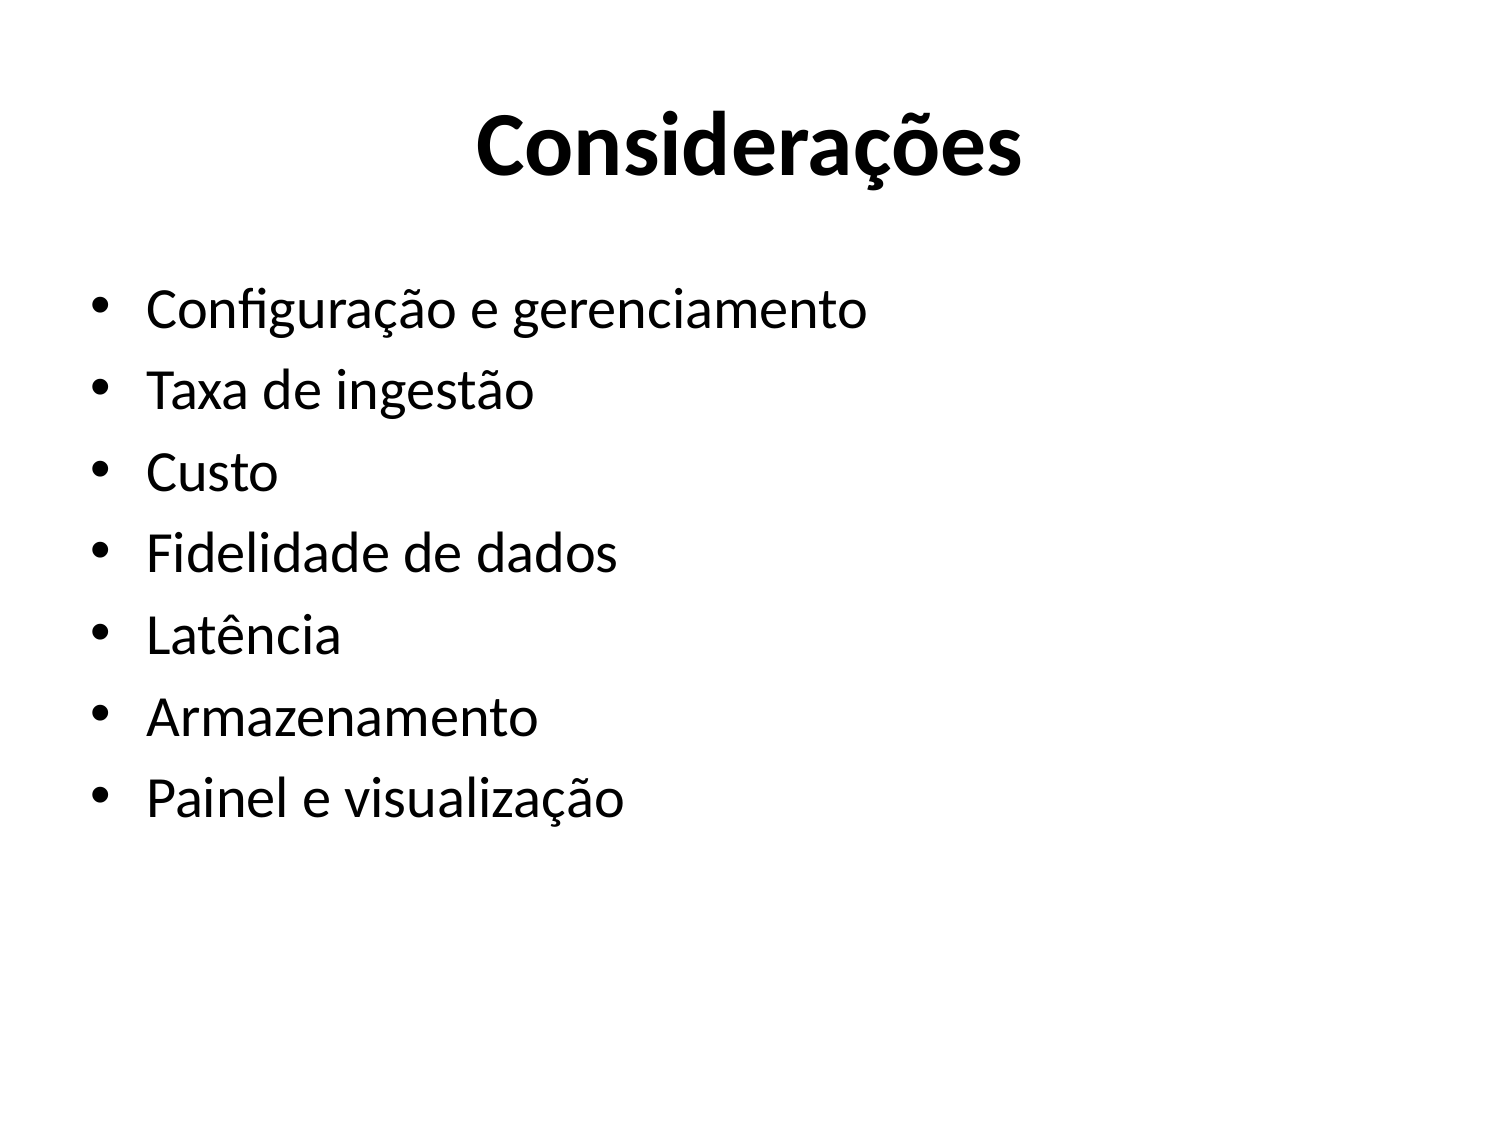

# Considerações
Configuração e gerenciamento
Taxa de ingestão
Custo
Fidelidade de dados
Latência
Armazenamento
Painel e visualização